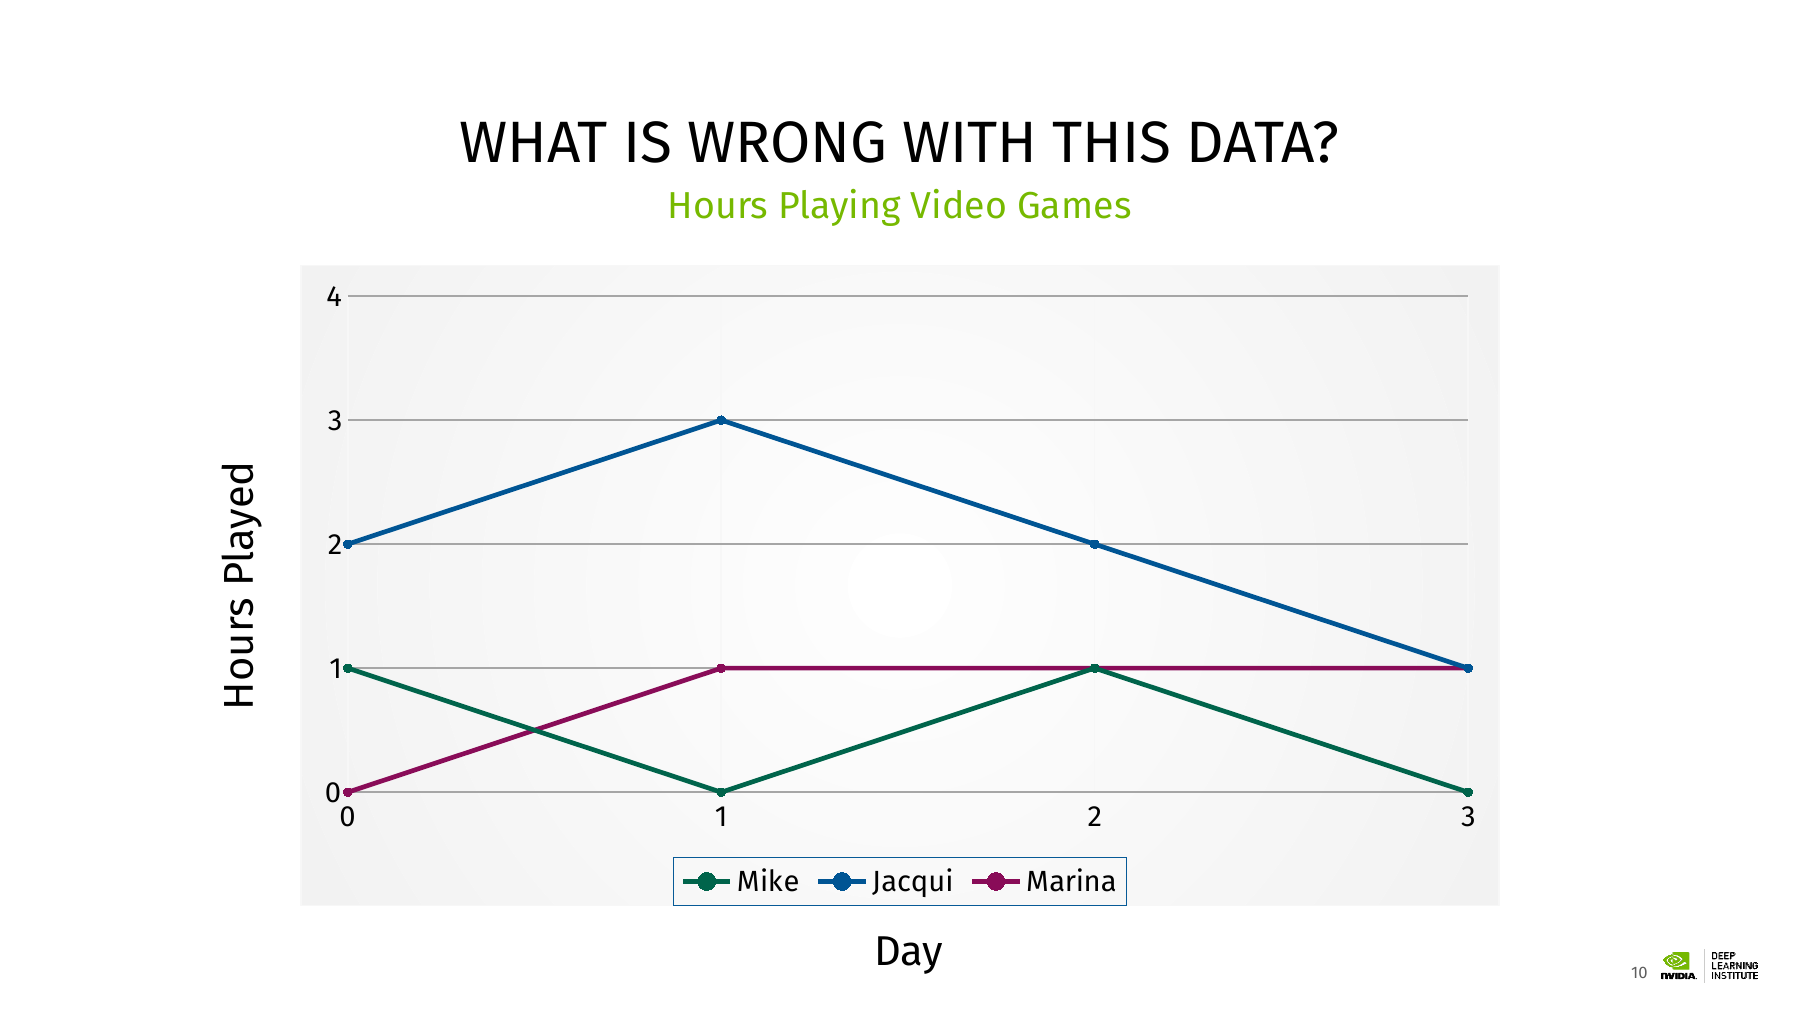

# What is Wrong with This data?
Hours Playing Video Games

### Chart

| Category | Mike | Jacqui | Marina |
|---|---|---|---|
Hours Played
Day